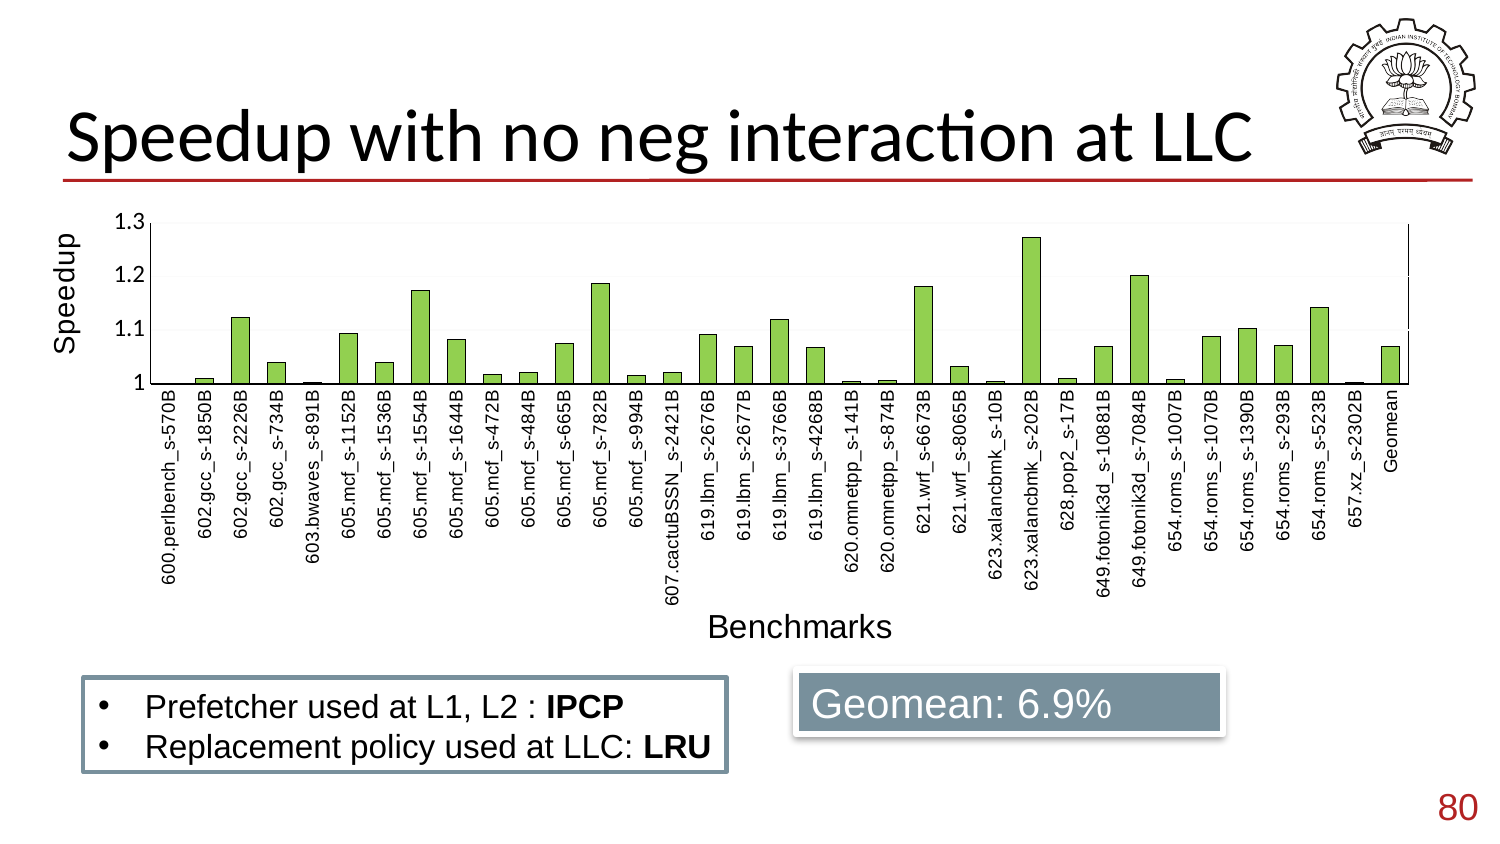

# Speedup with no neg interaction at LLC

### Chart

| Category | IPCP |
|---|---|
| 600.perlbench_s-570B | 1.0010633179682398 |
| 602.gcc_s-1850B | 1.01006180791657 |
| 602.gcc_s-2226B | 1.123503668261547 |
| 602.gcc_s-734B | 1.0403582133534979 |
| 603.bwaves_s-891B | 1.0027118785683993 |
| 605.mcf_s-1152B | 1.0932221410252334 |
| 605.mcf_s-1536B | 1.0388673090728637 |
| 605.mcf_s-1554B | 1.174536533111736 |
| 605.mcf_s-1644B | 1.0822317113026034 |
| 605.mcf_s-472B | 1.0167998865686236 |
| 605.mcf_s-484B | 1.0203714925849758 |
| 605.mcf_s-665B | 1.0750081752766771 |
| 605.mcf_s-782B | 1.1872421273781653 |
| 605.mcf_s-994B | 1.0161071323945317 |
| 607.cactuBSSN_s-2421B | 1.020311330519035 |
| 619.lbm_s-2676B | 1.0911171269366866 |
| 619.lbm_s-2677B | 1.0687720335940367 |
| 619.lbm_s-3766B | 1.1207227506997703 |
| 619.lbm_s-4268B | 1.0683881604451175 |
| 620.omnetpp_s-141B | 1.0039550649206672 |
| 620.omnetpp_s-874B | 1.0053481447130204 |
| 621.wrf_s-6673B | 1.1821047884611795 |
| 621.wrf_s-8065B | 1.032775028301812 |
| 623.xalancbmk_s-10B | 1.0044902119644623 |
| 623.xalancbmk_s-202B | 1.2735122389209355 |
| 628.pop2_s-17B | 1.0094050033711293 |
| 649.fotonik3d_s-10881B | 1.0703790112879663 |
| 649.fotonik3d_s-7084B | 1.2015222721748011 |
| 654.roms_s-1007B | 1.0082530284143112 |
| 654.roms_s-1070B | 1.0882265489362803 |
| 654.roms_s-1390B | 1.10350562103549 |
| 654.roms_s-293B | 1.0706339253400512 |
| 654.roms_s-523B | 1.1427985131406555 |
| 657.xz_s-2302B | 1.0022388646192724 |
| Geomean | 1.0699545046473296 |
Geomean: 6.9%
Prefetcher used at L1, L2 : IPCP
Replacement policy used at LLC: LRU
80